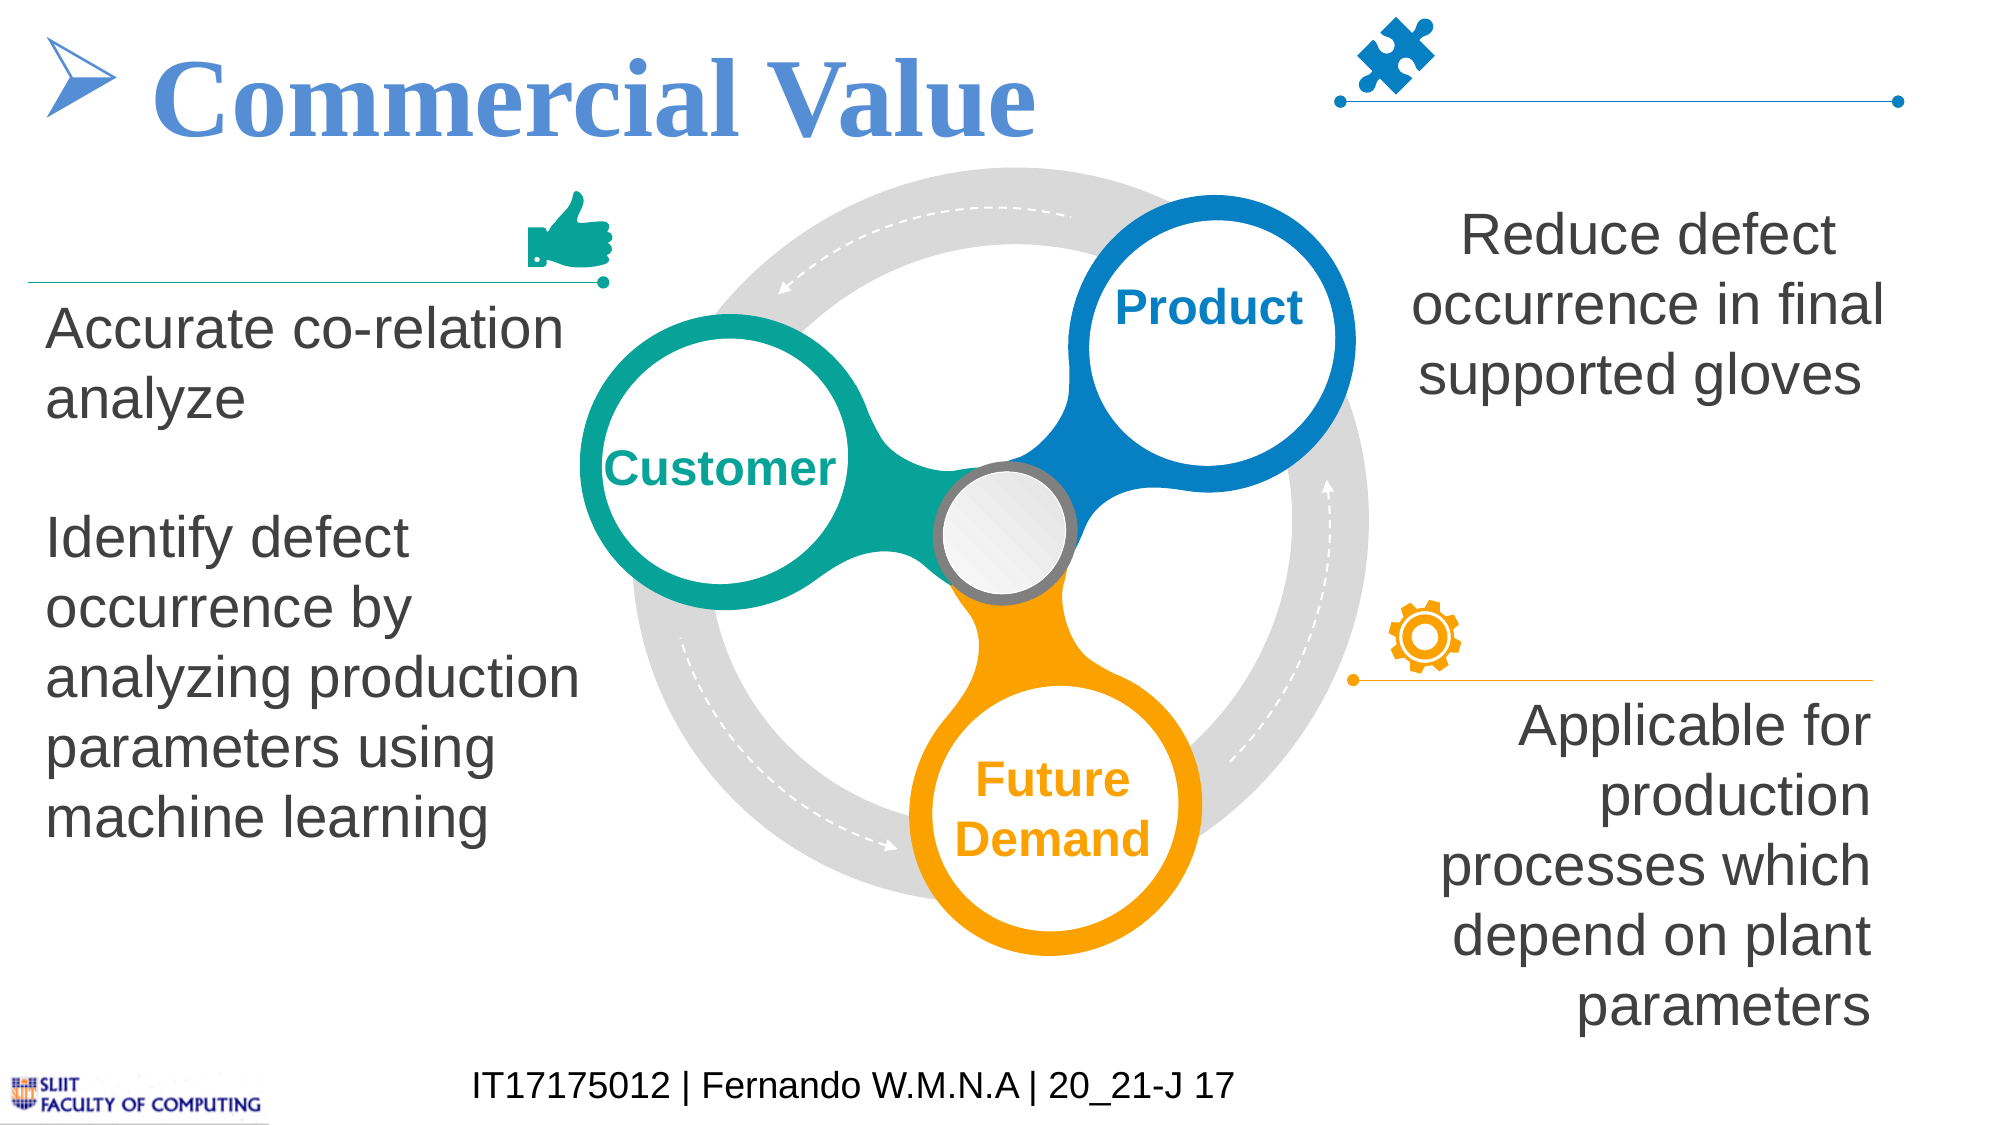

Commercial Value

Reduce defect occurrence in final supported gloves

Product
Accurate co-relation analyze

Identify defect occurrence by analyzing production parameters using machine learning
Customer

Applicable for production processes which depend on plant parameters
Future Demand
IT17175012 | Fernando W.M.N.A | 20_21-J 17